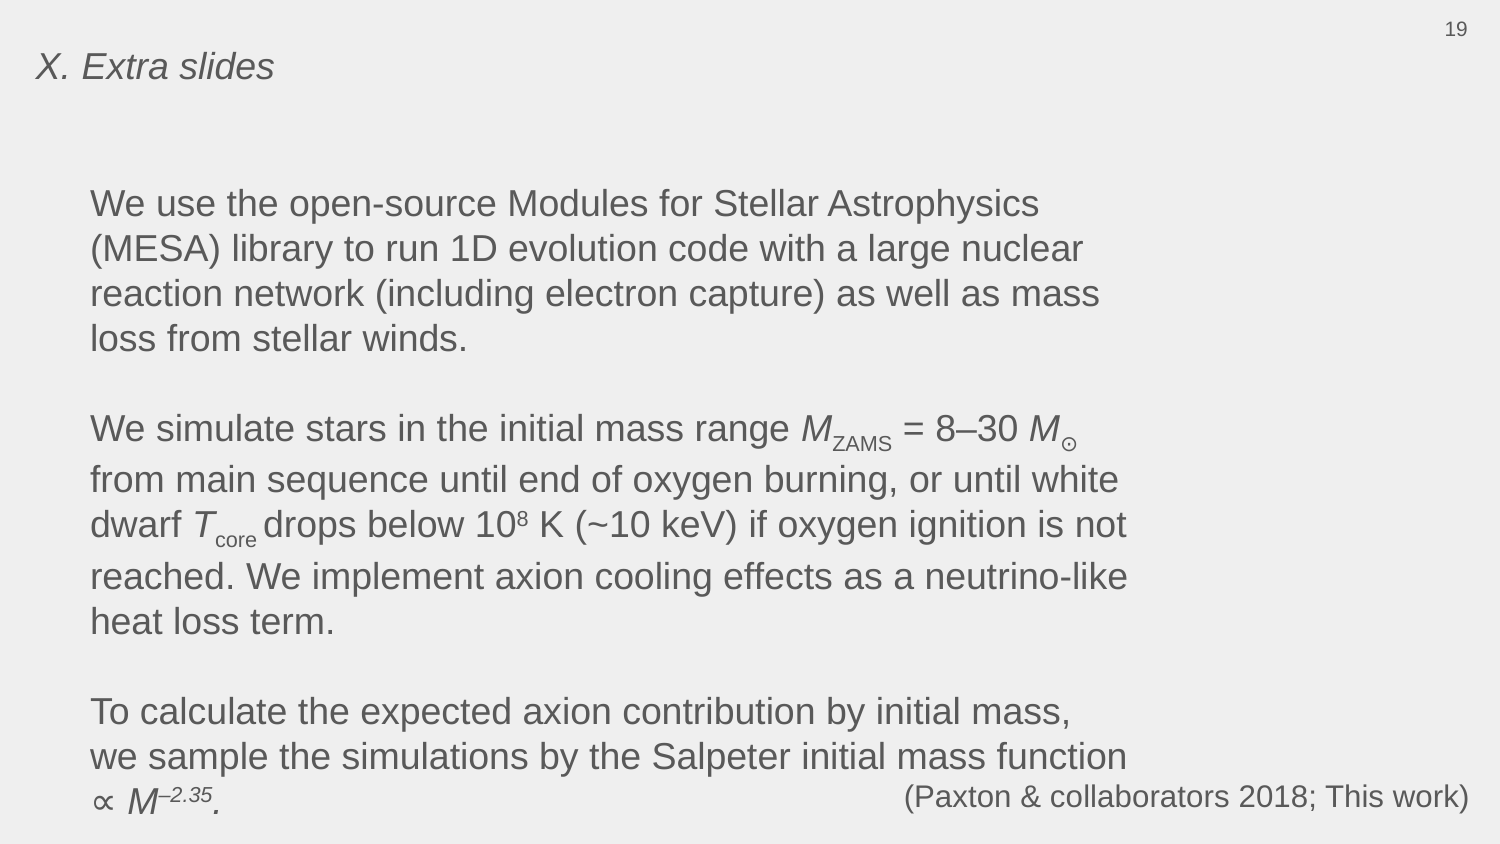

19
X. Extra slides
We use the open-source Modules for Stellar Astrophysics (MESA) library to run 1D evolution code with a large nuclear reaction network (including electron capture) as well as mass loss from stellar winds.

We simulate stars in the initial mass range MZAMS = 8–30 M⊙ from main sequence until end of oxygen burning, or until white dwarf Tcore drops below 108 K (~10 keV) if oxygen ignition is not reached. We implement axion cooling effects as a neutrino-like heat loss term.

To calculate the expected axion contribution by initial mass, we sample the simulations by the Salpeter initial mass function ∝ M–2.35.
(Paxton & collaborators 2018; This work)